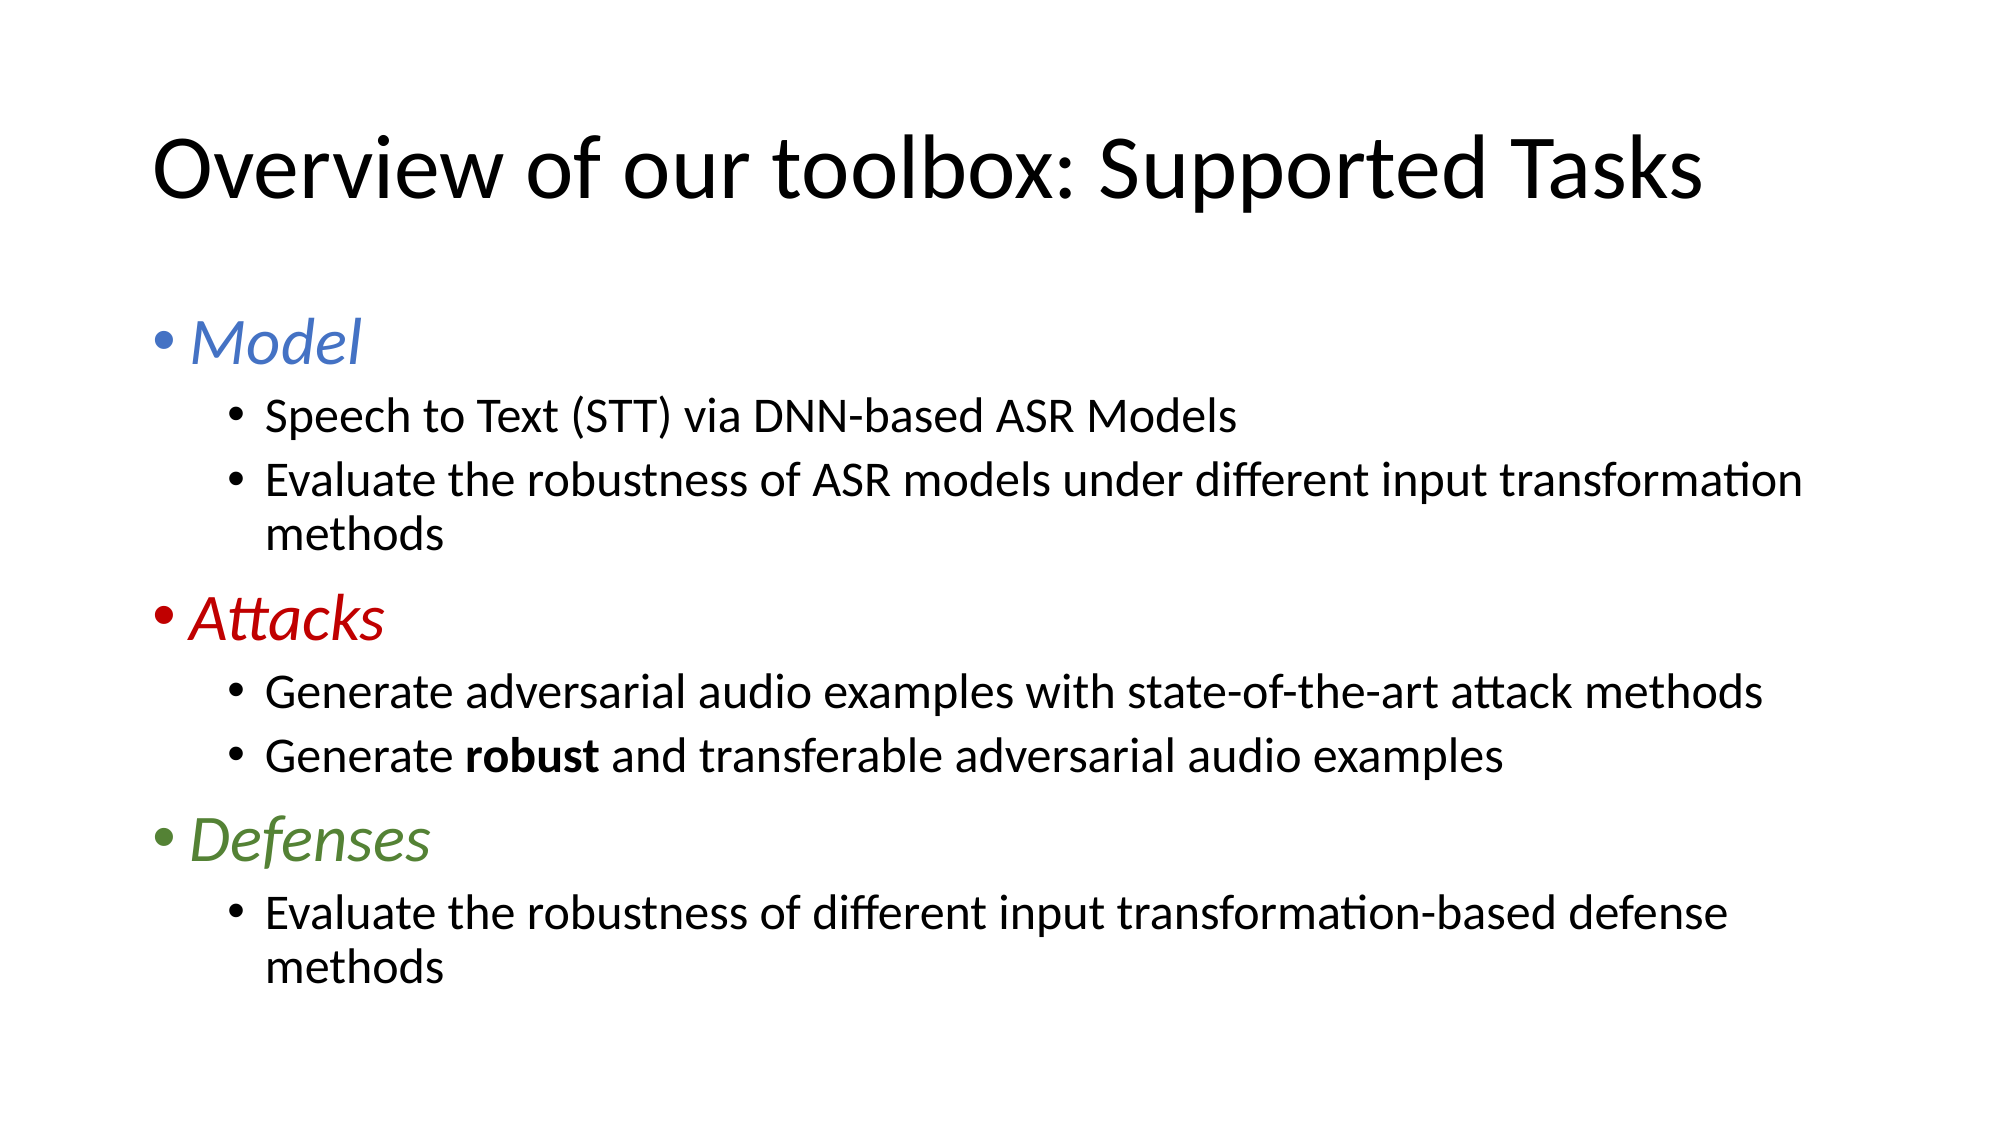

# Overview of our toolbox: Supported Tasks
Model
Speech to Text (STT) via DNN-based ASR Models
Evaluate the robustness of ASR models under different input transformation methods
Attacks
Generate adversarial audio examples with state-of-the-art attack methods
Generate robust and transferable adversarial audio examples
Defenses
Evaluate the robustness of different input transformation-based defense methods